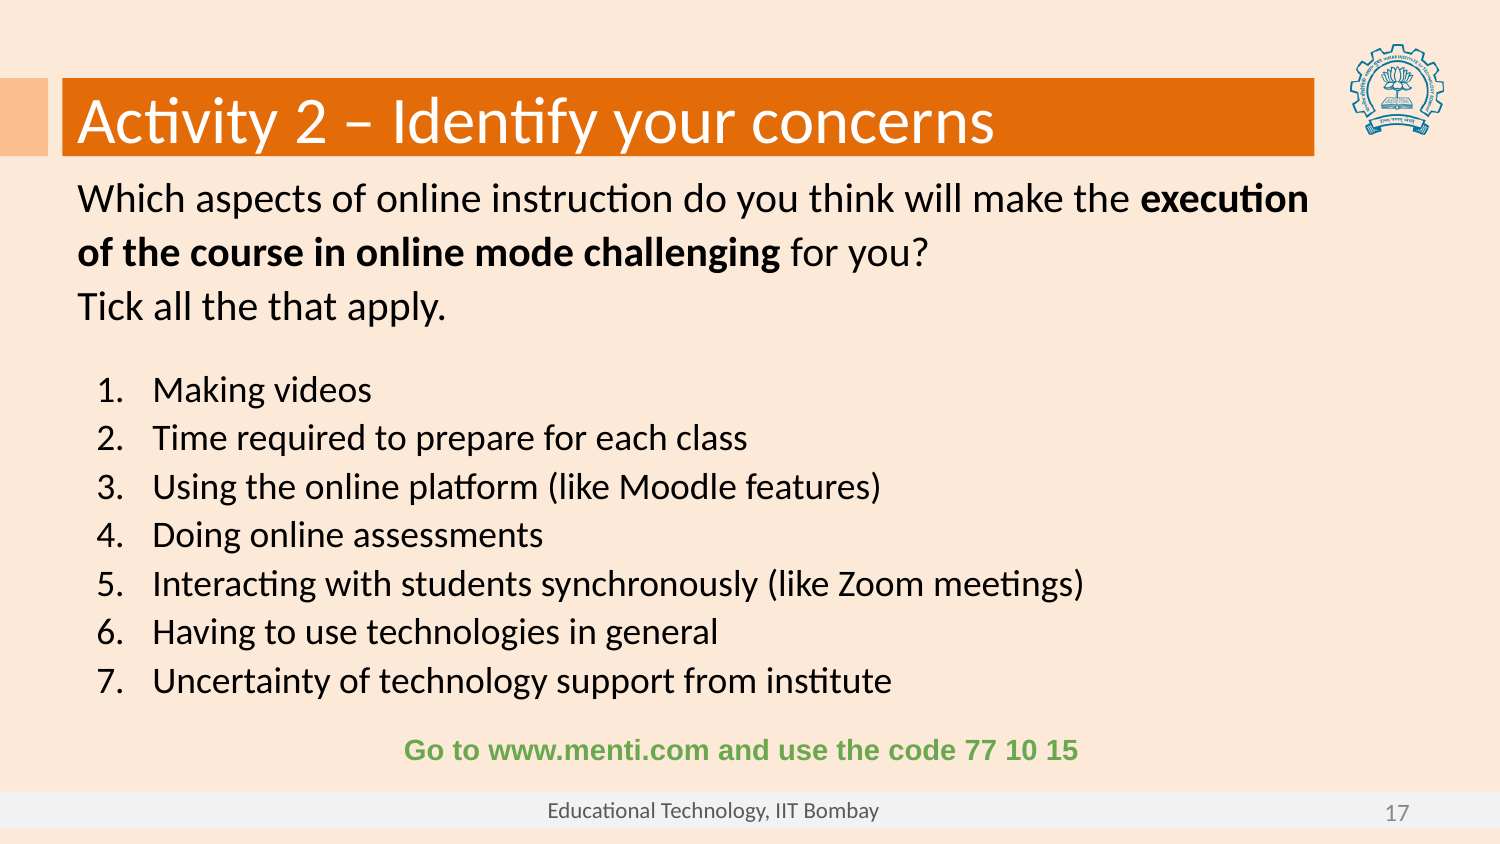

Activity 2 – Identify your concerns
Which aspects of online instruction do you think will make the execution of the course in online mode challenging for you?
Tick all the that apply.

Making videos
Time required to prepare for each class
Using the online platform (like Moodle features)
Doing online assessments
Interacting with students synchronously (like Zoom meetings)
Having to use technologies in general
Uncertainty of technology support from institute

Go to www.menti.com and use the code 77 10 15
17